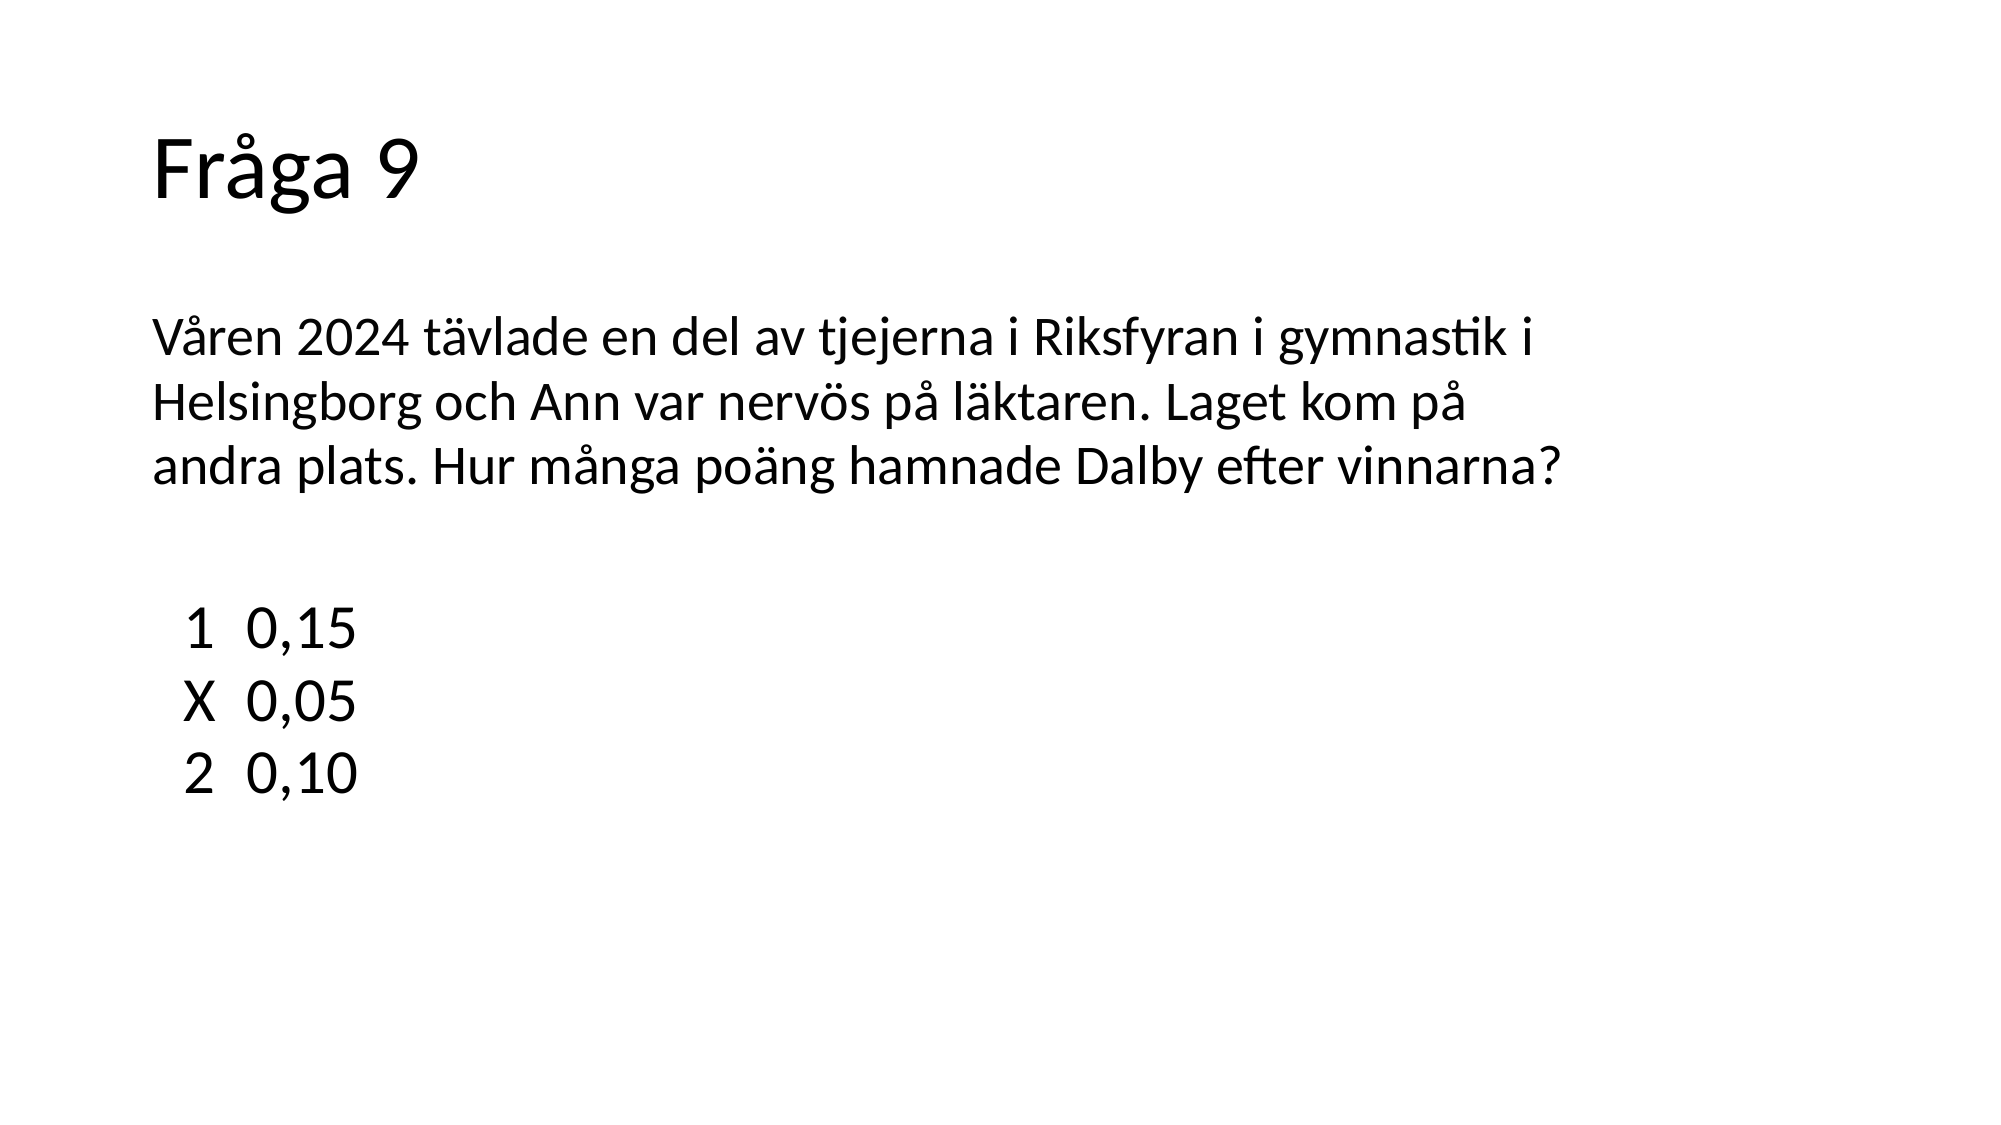

# Fråga 9
Våren 2024 tävlade en del av tjejerna i Riksfyran i gymnastik i
Helsingborg och Ann var nervös på läktaren. Laget kom på
andra plats. Hur många poäng hamnade Dalby efter vinnarna?

	1	0,15
	X	0,05
	2	0,10